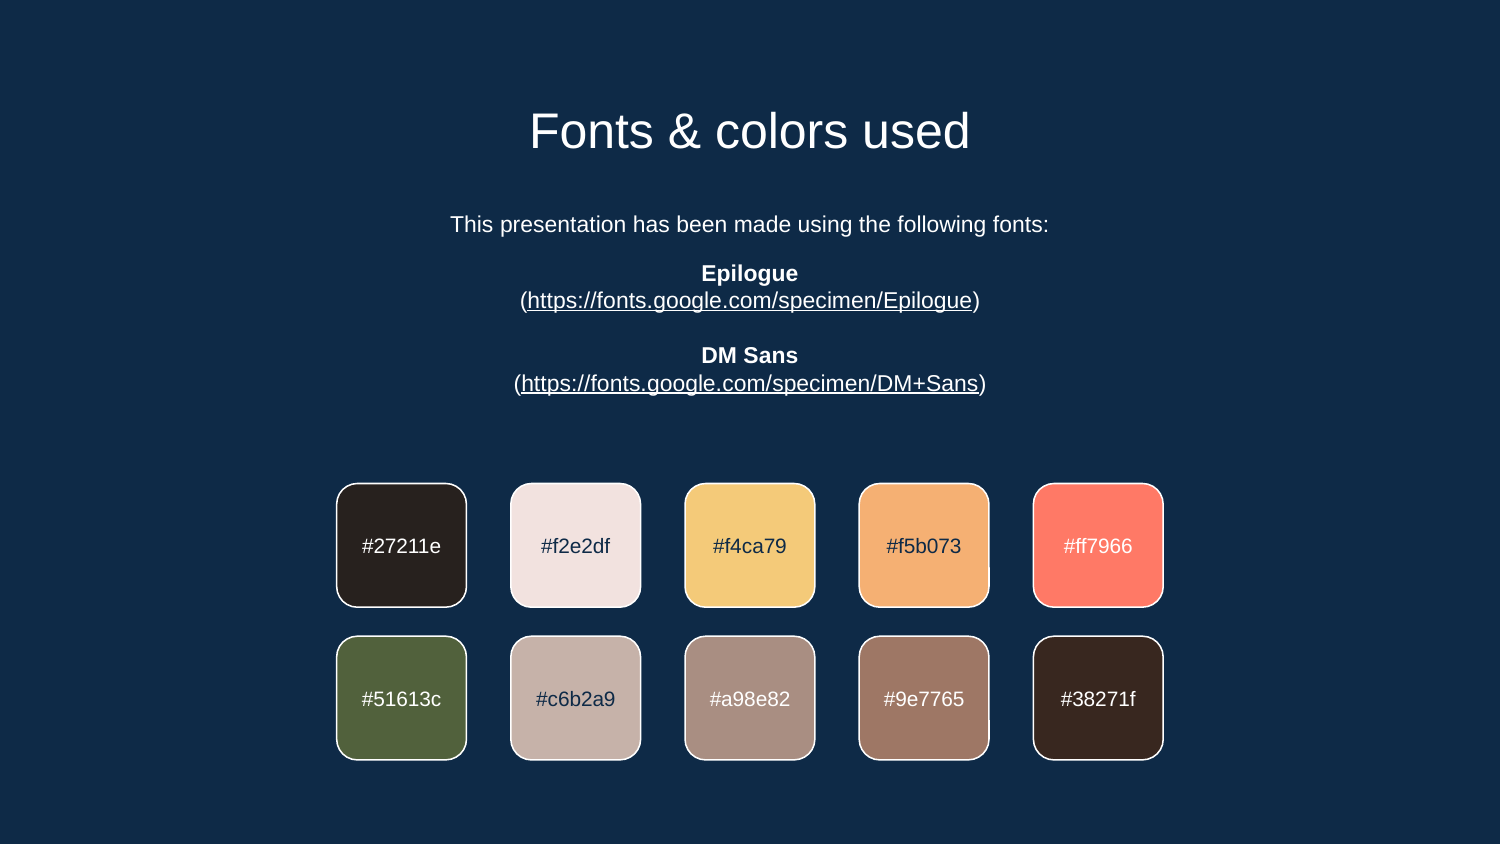

# Fonts & colors used
This presentation has been made using the following fonts:
Epilogue
(https://fonts.google.com/specimen/Epilogue)

DM Sans
(https://fonts.google.com/specimen/DM+Sans)

#27211e
#f2e2df
#f4ca79
#f5b073
#ff7966

#51613c
#c6b2a9
#a98e82
#9e7765
#38271f